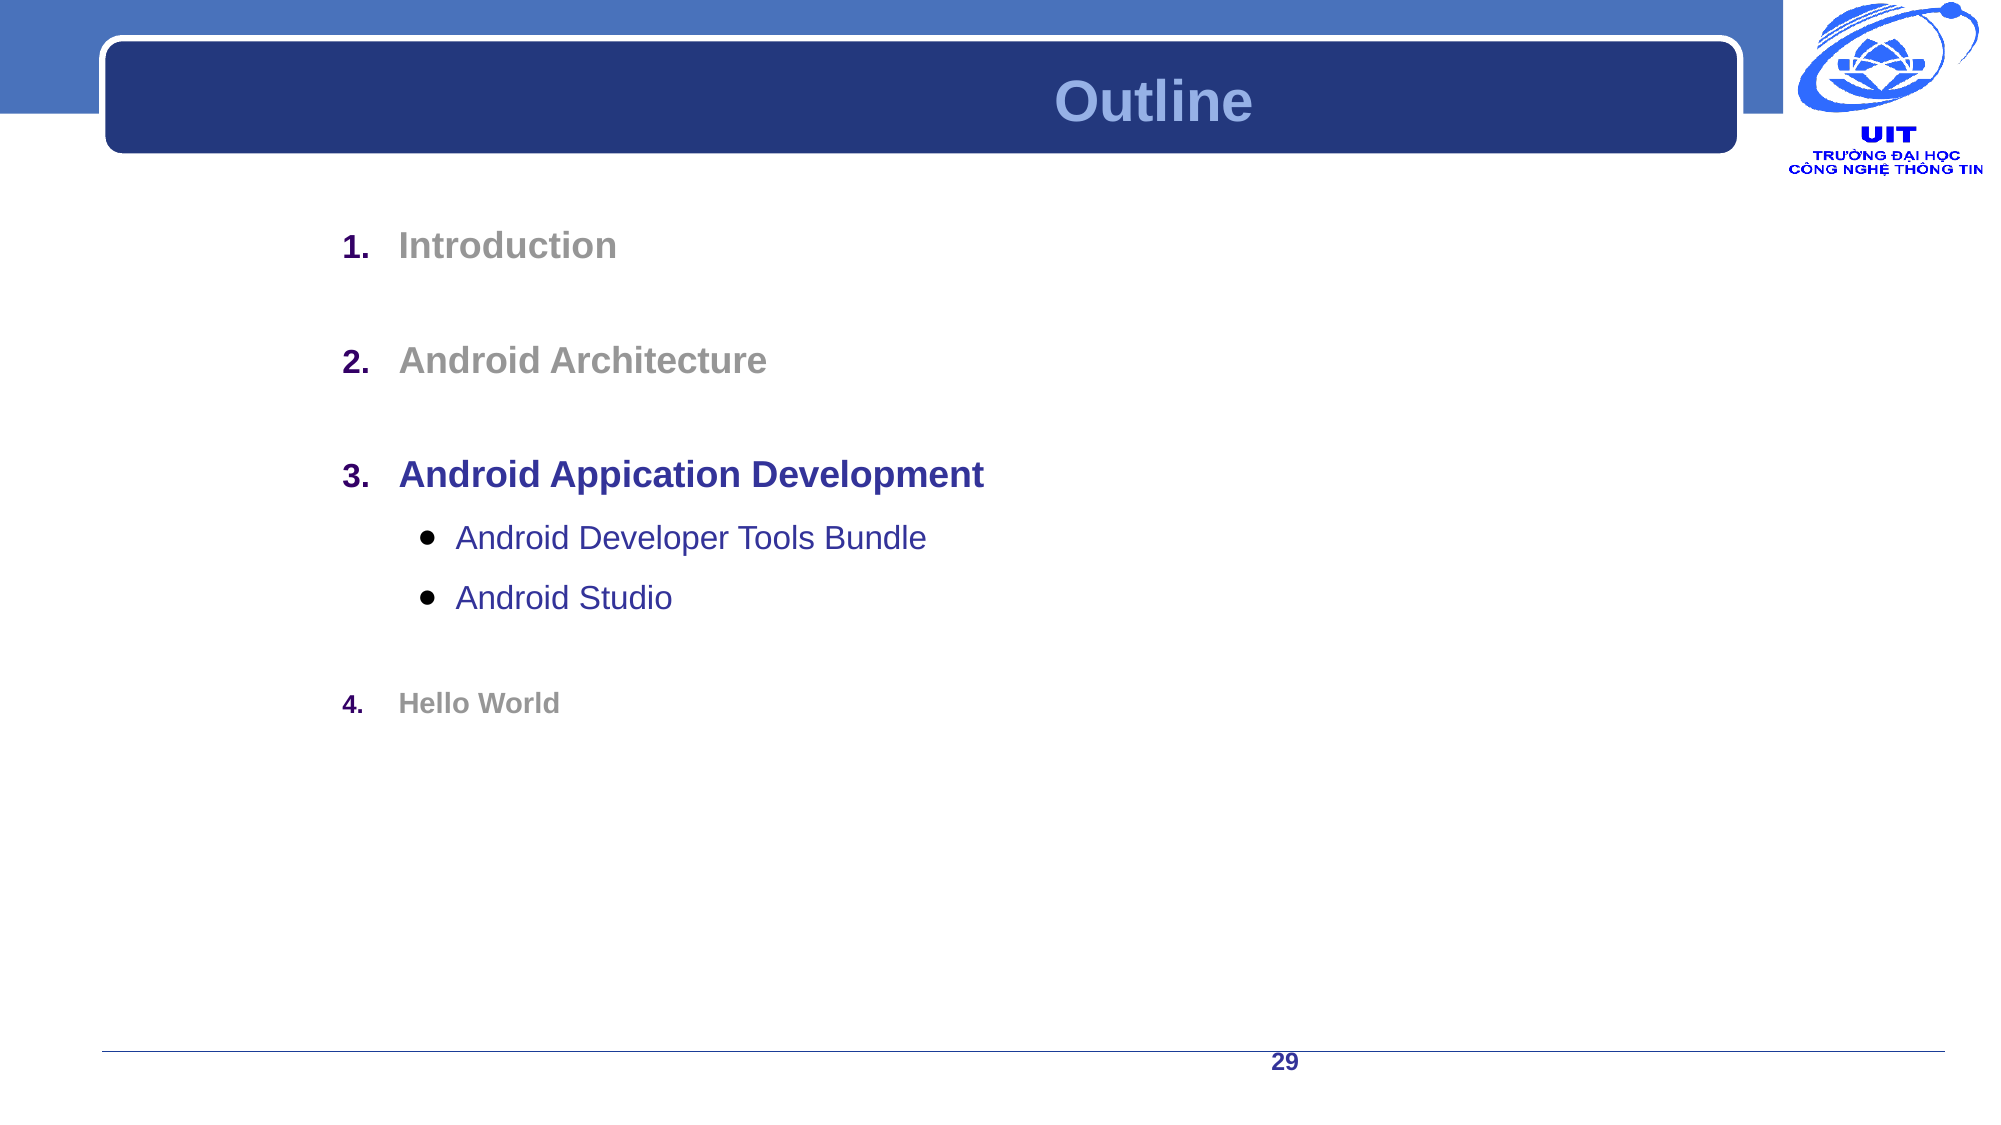

# Outline
Introduction

Android Architecture

Android Appication Development
Android Developer Tools Bundle
Android Studio

Hello World
29